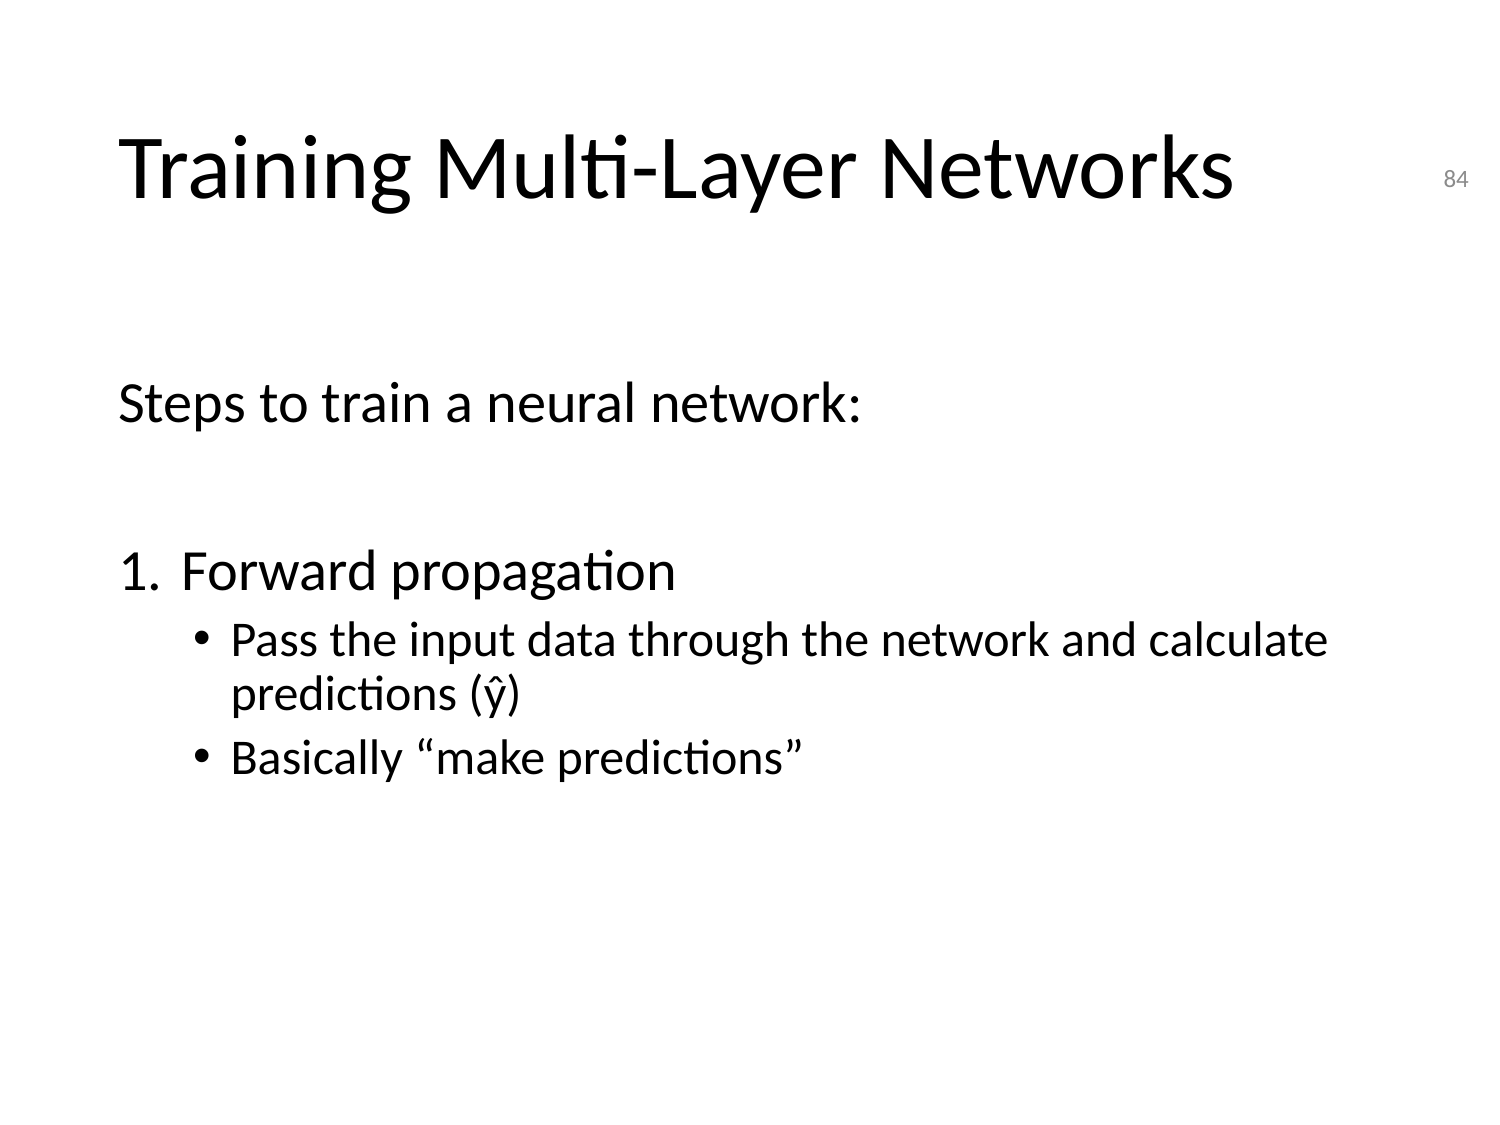

# Training Multi-Layer Networks
84
Steps to train a neural network:

Forward propagation
Pass the input data through the network and calculate predictions (ŷ)
Basically “make predictions”